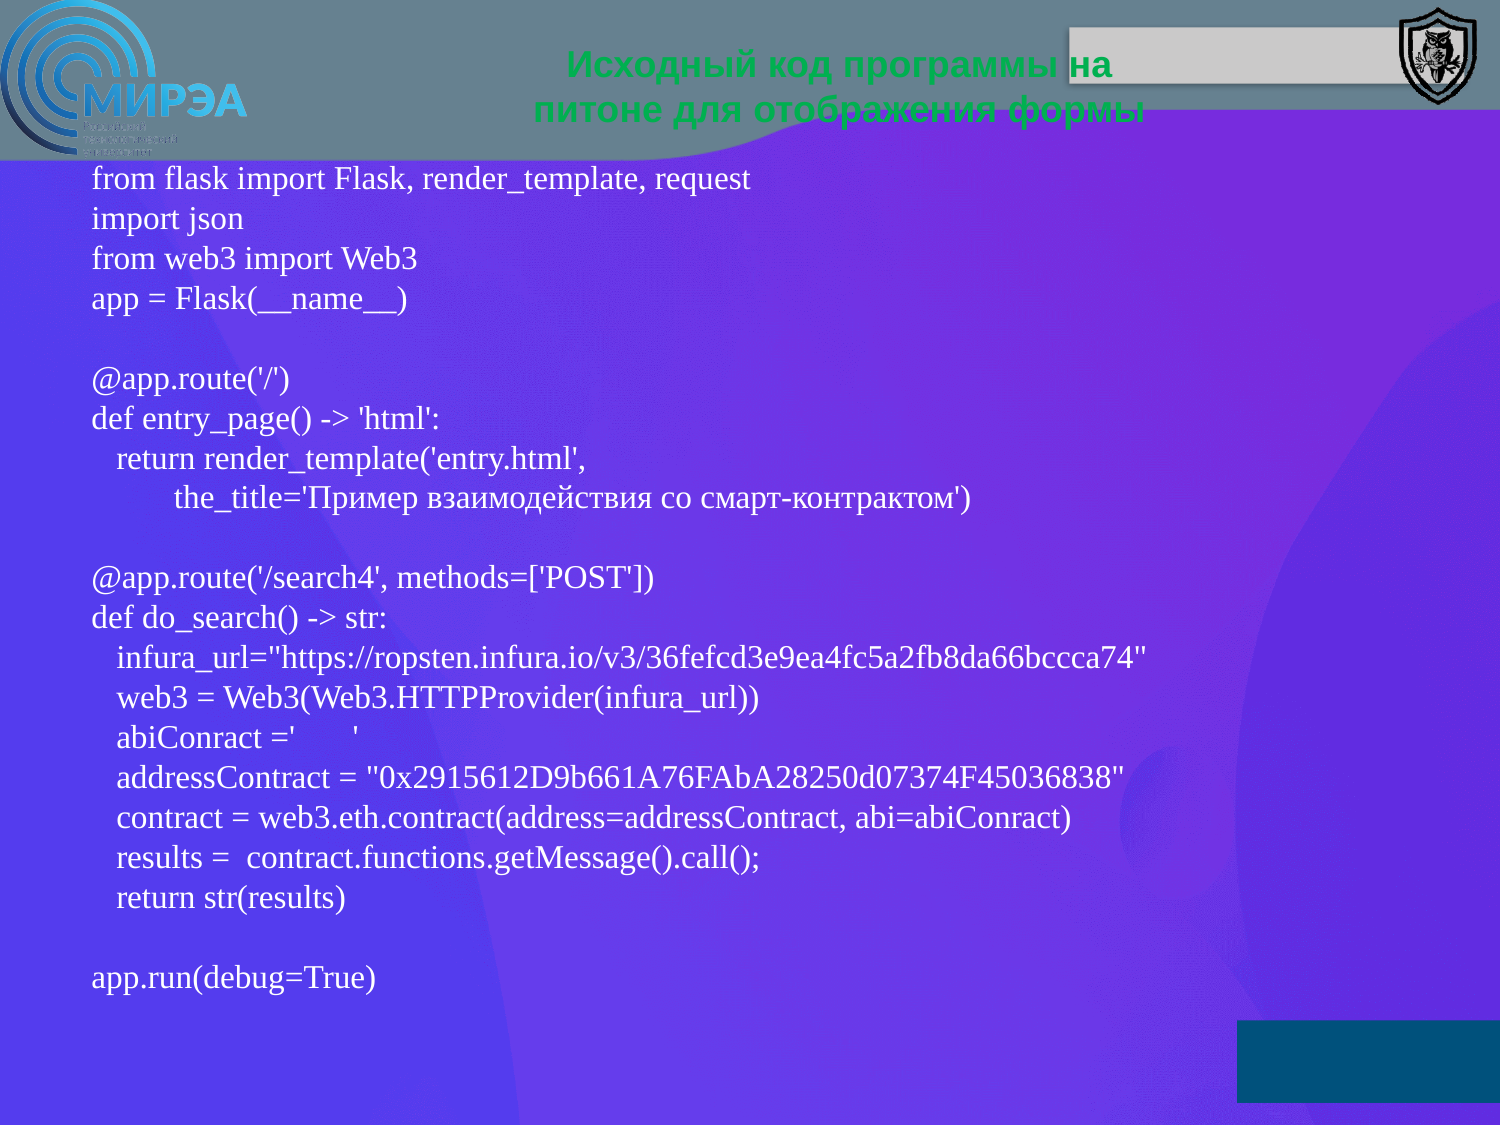

Исходный код программы на питоне для отображения формы
from flask import Flask, render_template, request
import json
from web3 import Web3
app = Flask(__name__)

@app.route('/')
def entry_page() -> 'html':
   return render_template('entry.html',
          the_title='Пример взаимодействия со смарт-контрактом')

@app.route('/search4', methods=['POST'])
def do_search() -> str:
   infura_url="https://ropsten.infura.io/v3/36fefcd3e9ea4fc5a2fb8da66bccca74"
   web3 = Web3(Web3.HTTPProvider(infura_url))
   abiConract ='       '
   addressContract = "0x2915612D9b661A76FAbA28250d07374F45036838"
   contract = web3.eth.contract(address=addressContract, abi=abiConract)
   results =  contract.functions.getMessage().call();
   return str(results)

app.run(debug=True)